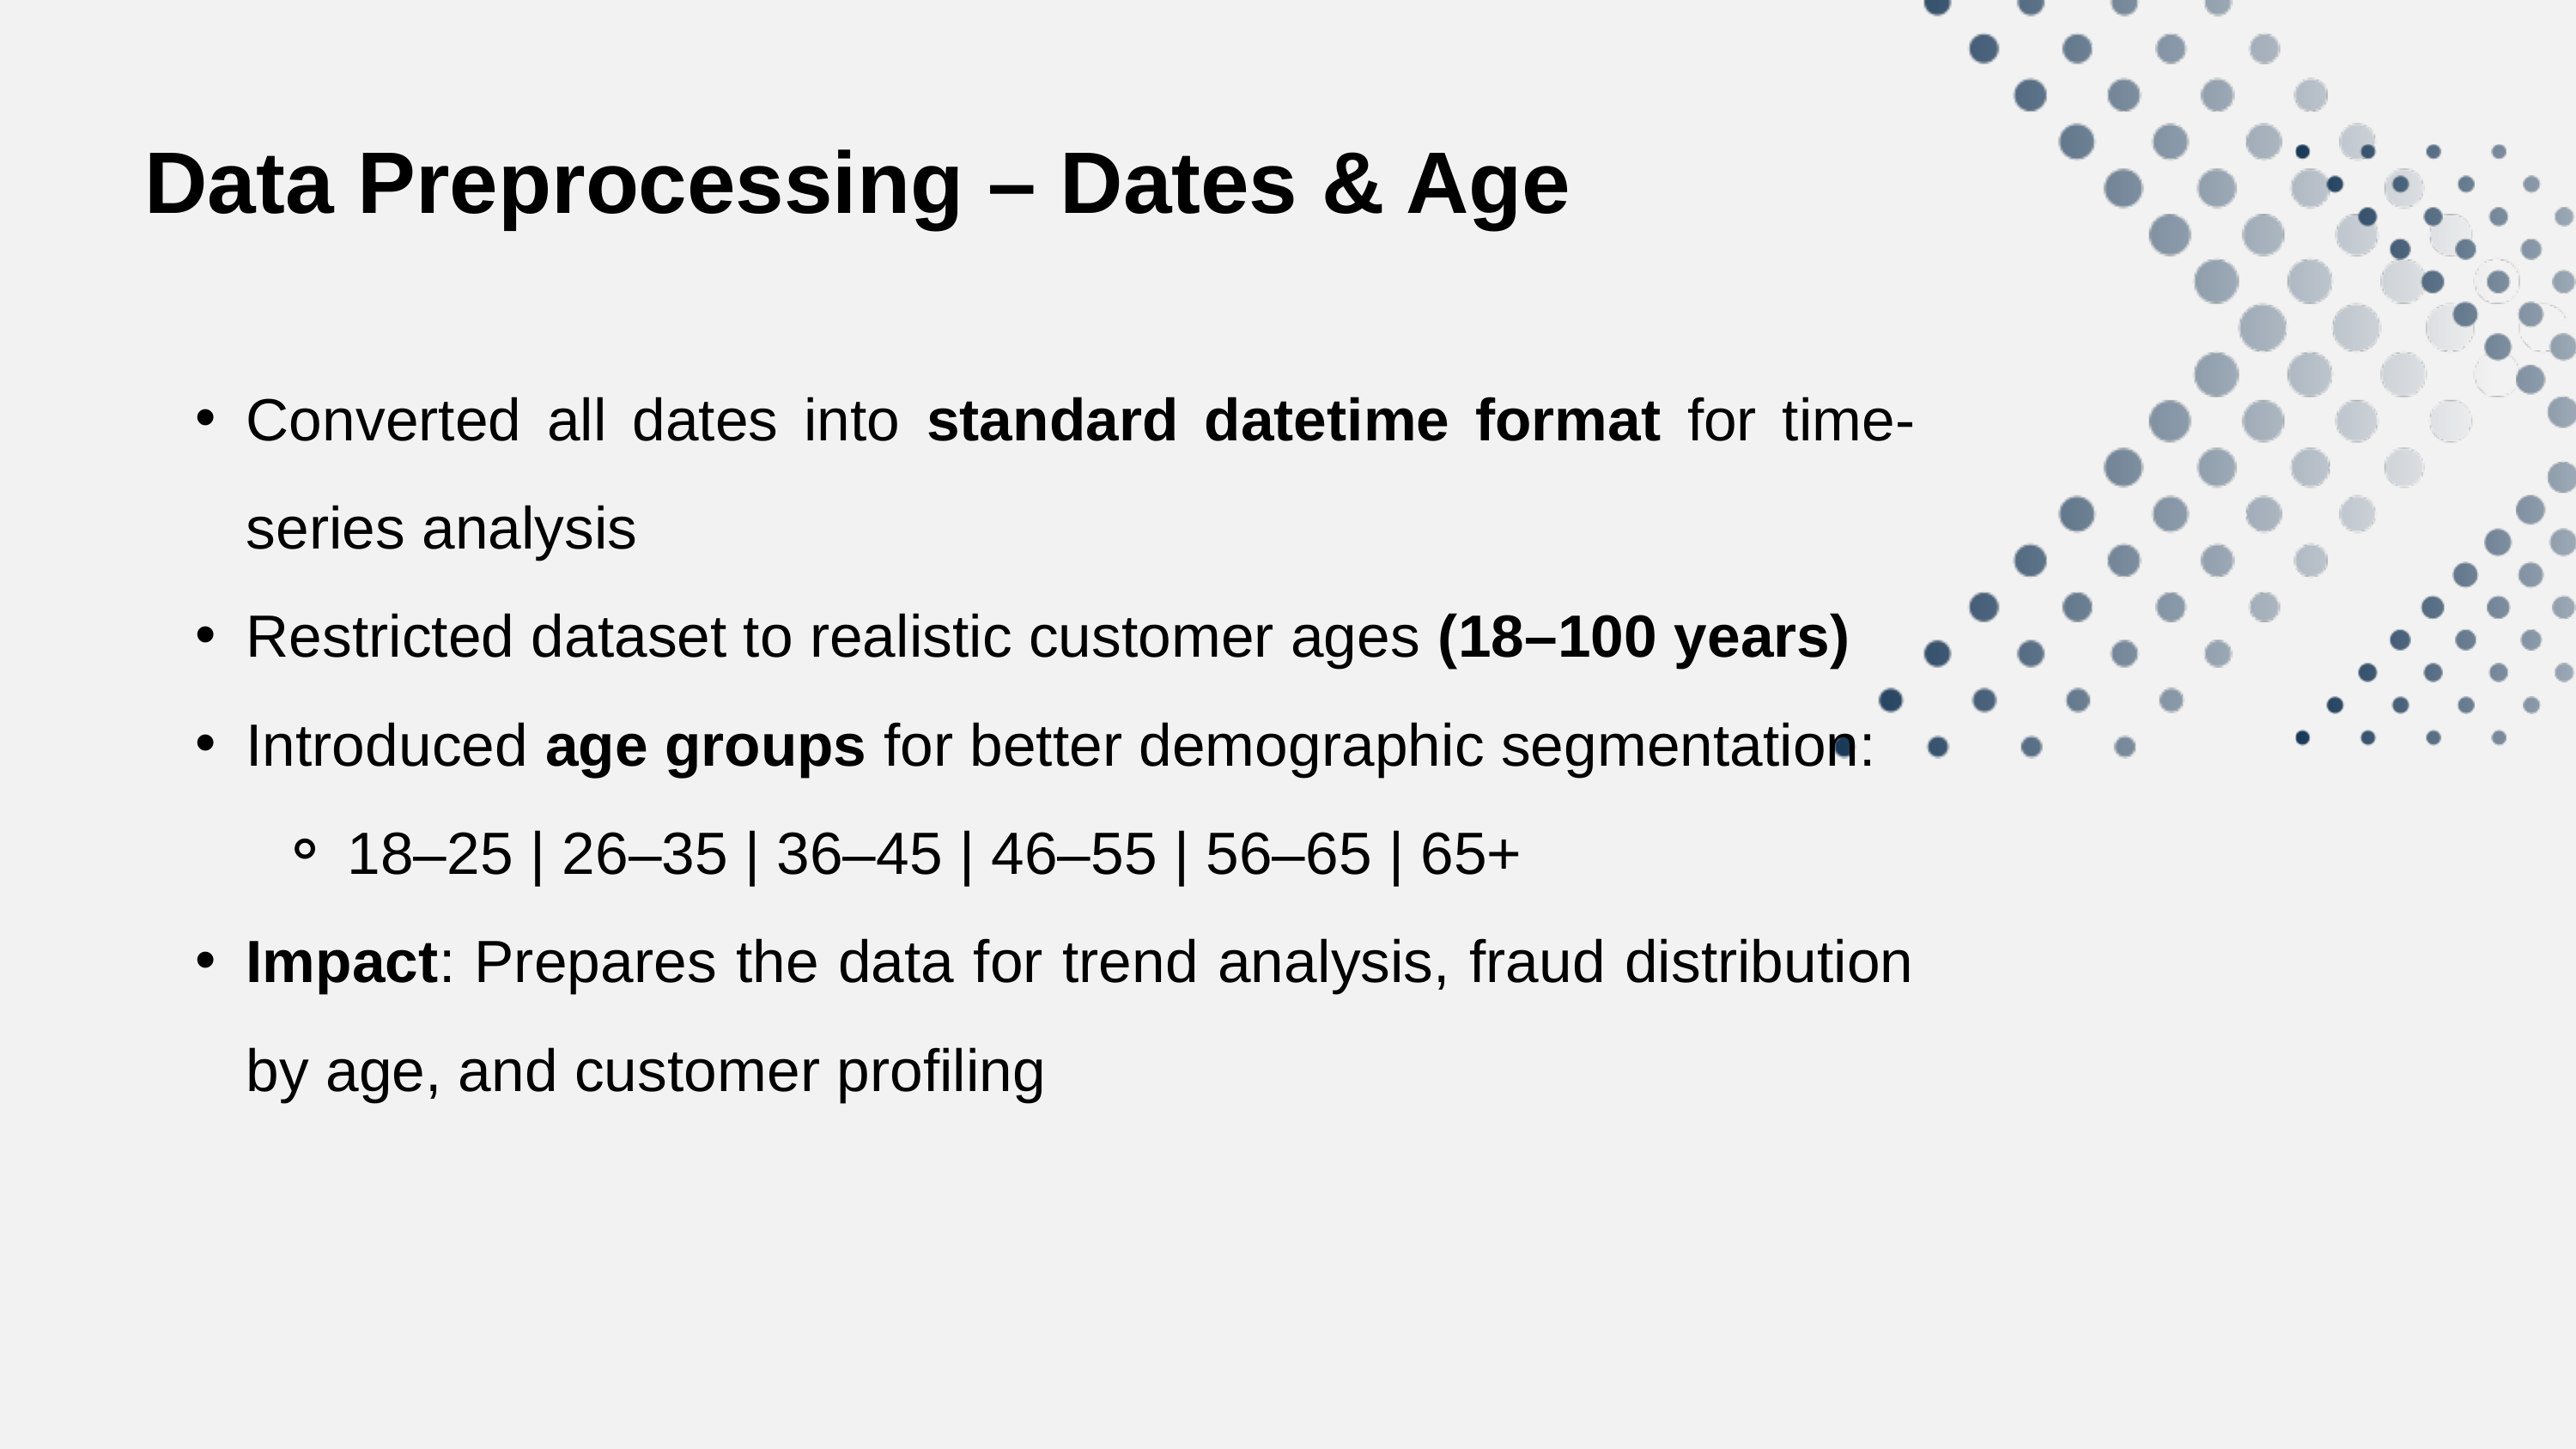

Data Preprocessing – Dates & Age

Converted all dates into standard datetime format for time-series analysis
Restricted dataset to realistic customer ages (18–100 years)
Introduced age groups for better demographic segmentation:
18–25 | 26–35 | 36–45 | 46–55 | 56–65 | 65+
Impact: Prepares the data for trend analysis, fraud distribution by age, and customer profiling